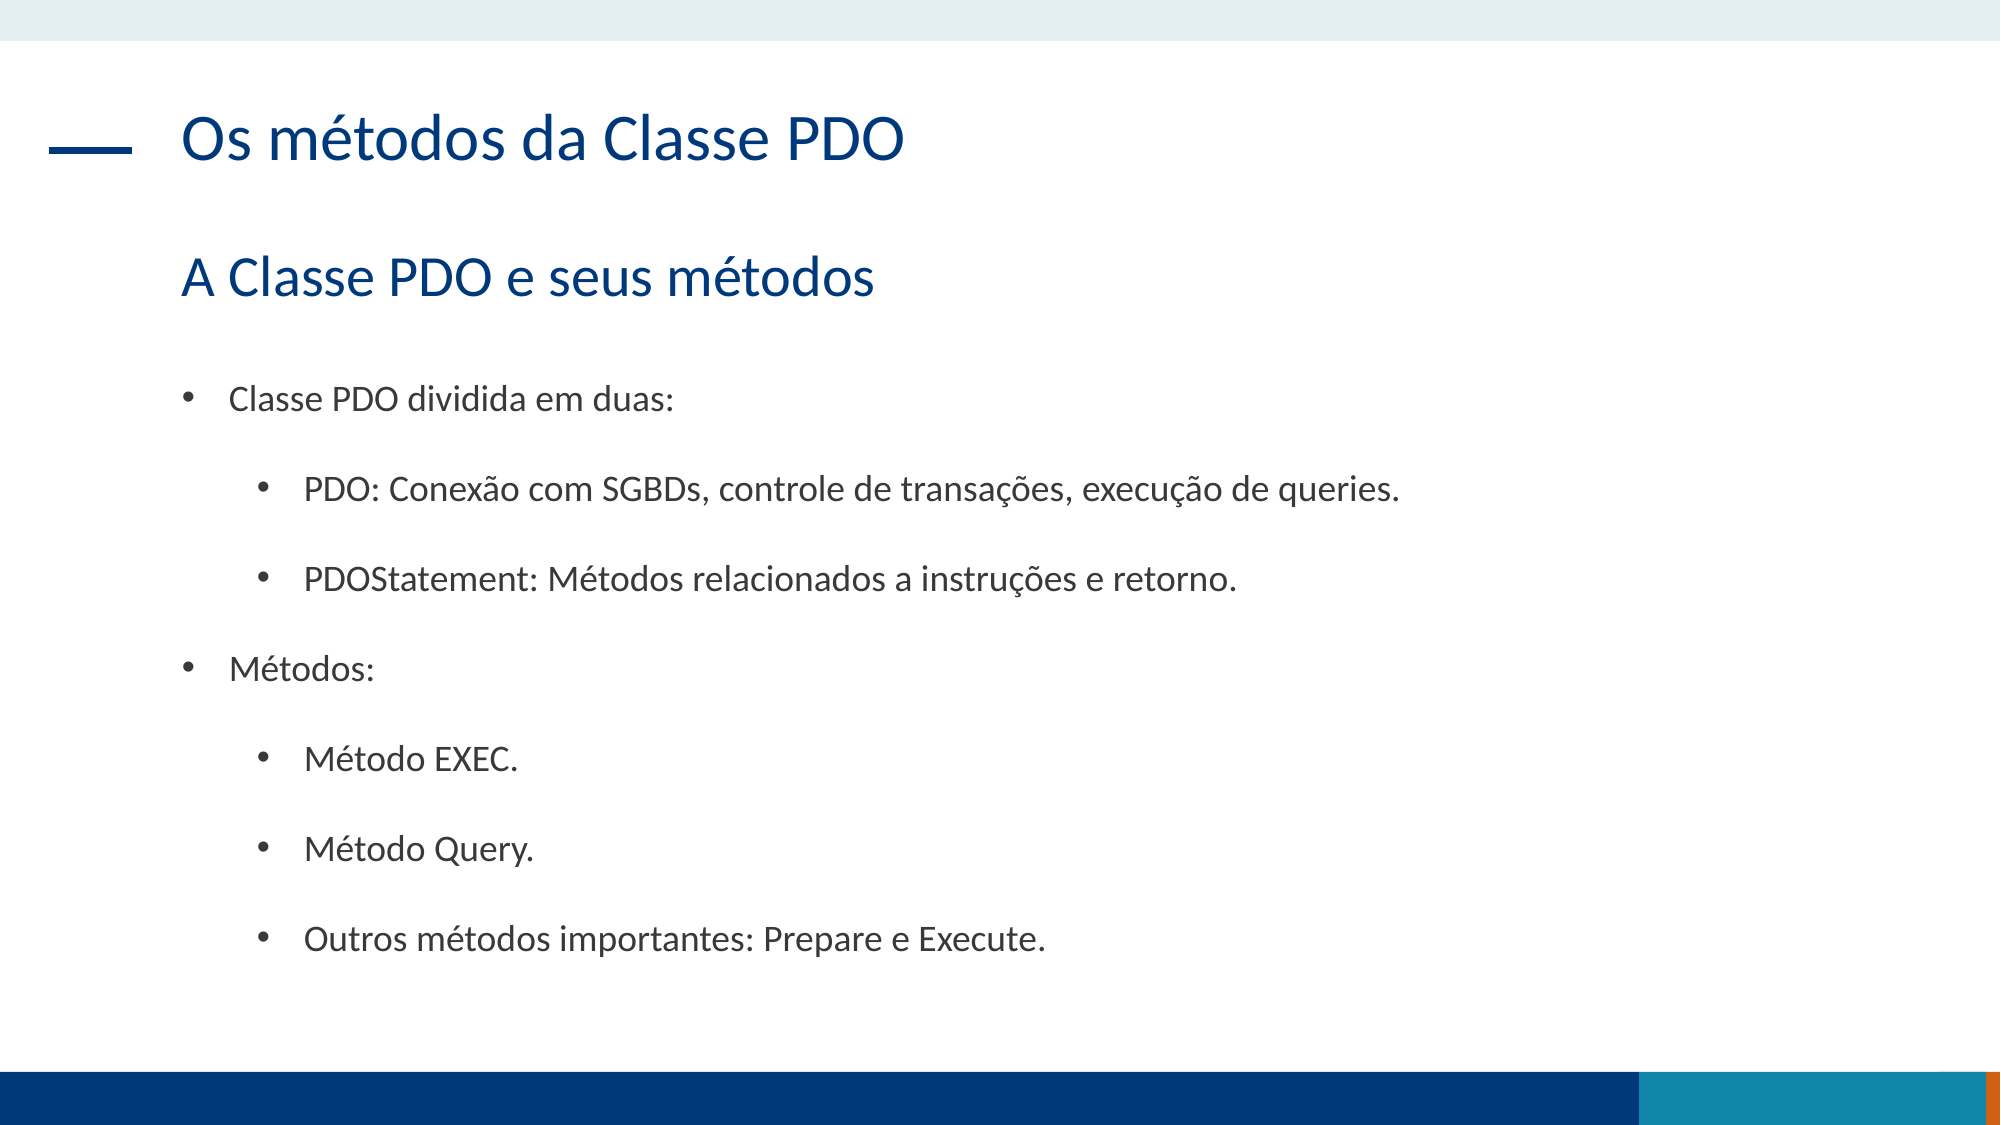

Os métodos da Classe PDO
A Classe PDO e seus métodos
Classe PDO dividida em duas:

PDO: Conexão com SGBDs, controle de transações, execução de queries.

PDOStatement: Métodos relacionados a instruções e retorno.

Métodos:

Método EXEC.

Método Query.

Outros métodos importantes: Prepare e Execute.